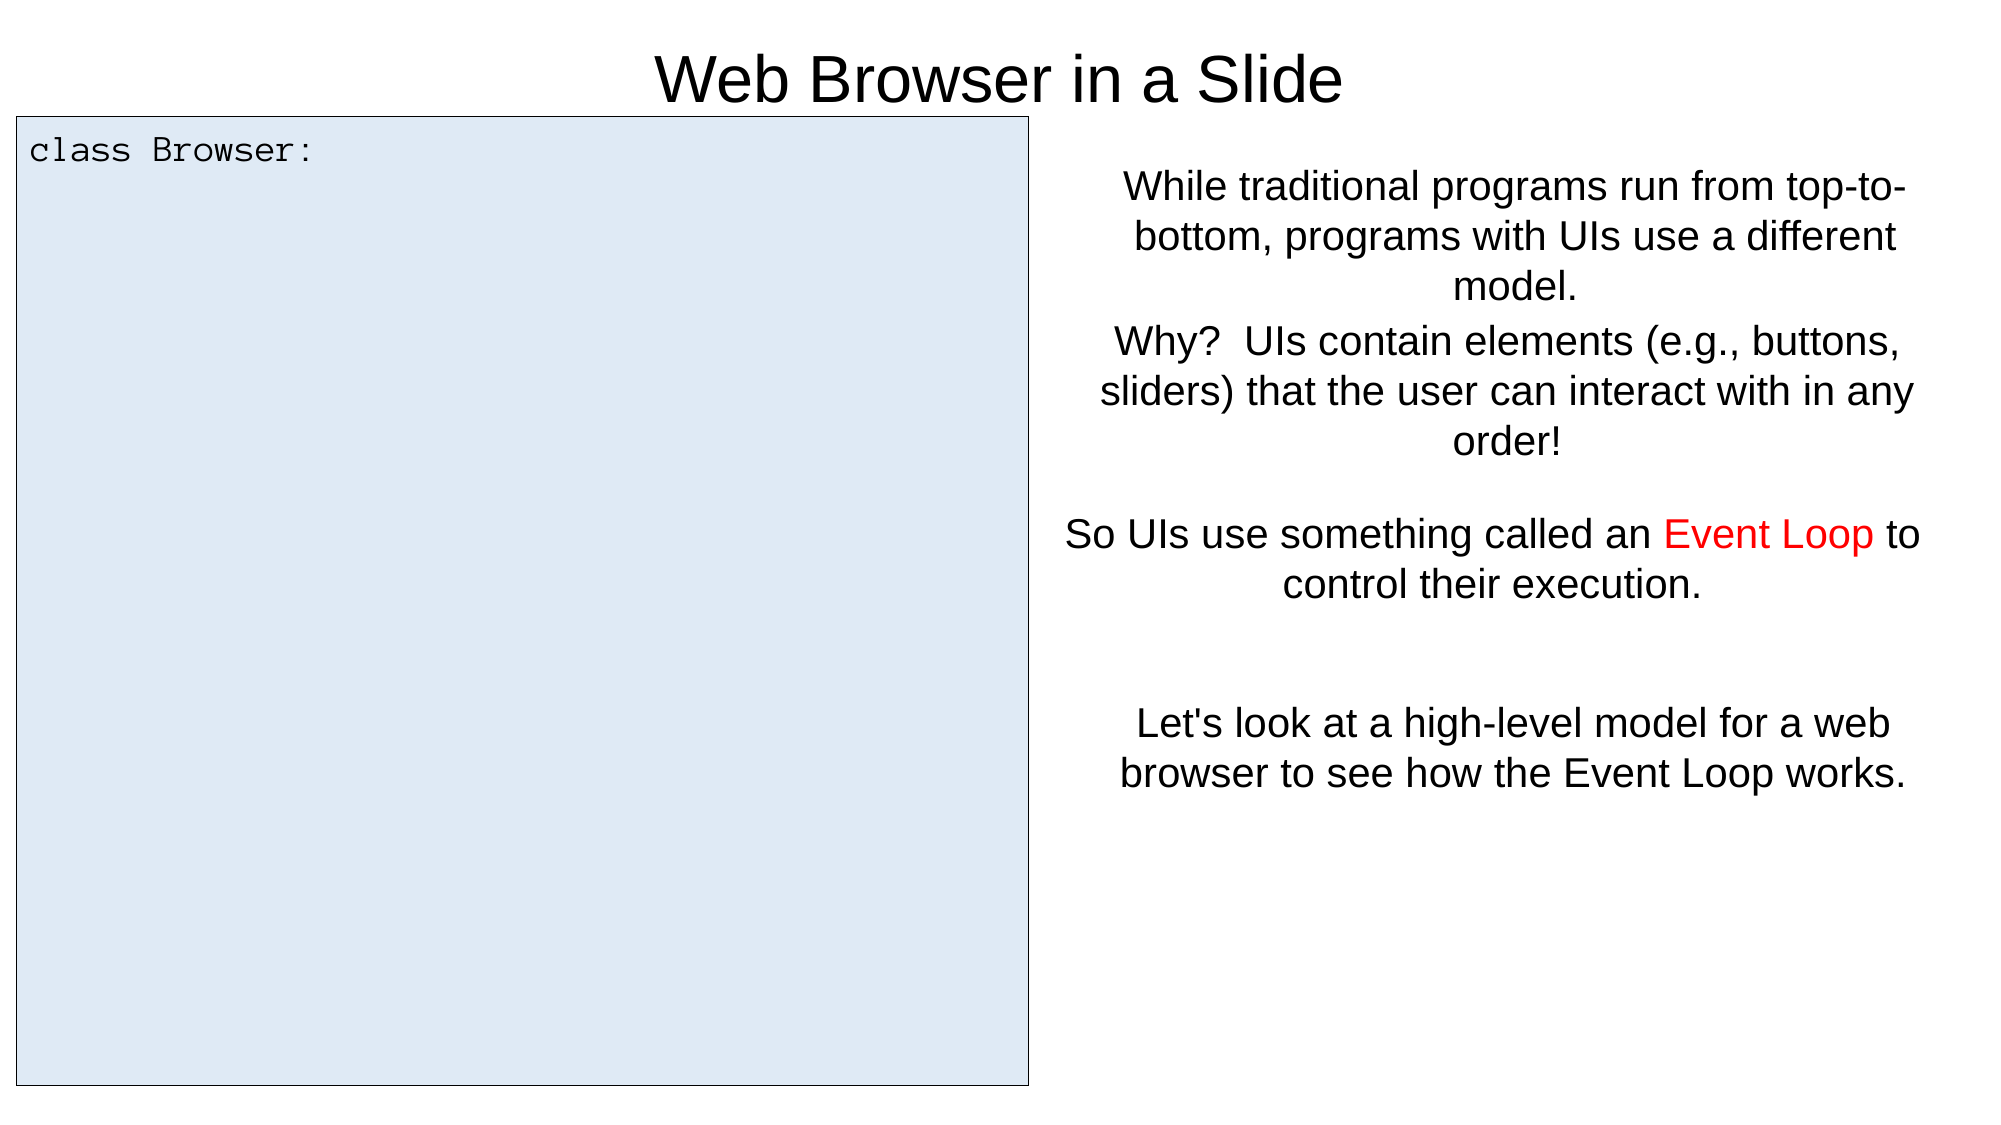

# Web Browser in a Slide
class Browser:

While traditional programs run from top-to-bottom, programs with UIs use a different model.
Why?  UIs contain elements (e.g., buttons, sliders) that the user can interact with in any order!
So UIs use something called an Event Loop to control their execution.
Let's look at a high-level model for a web browser to see how the Event Loop works.